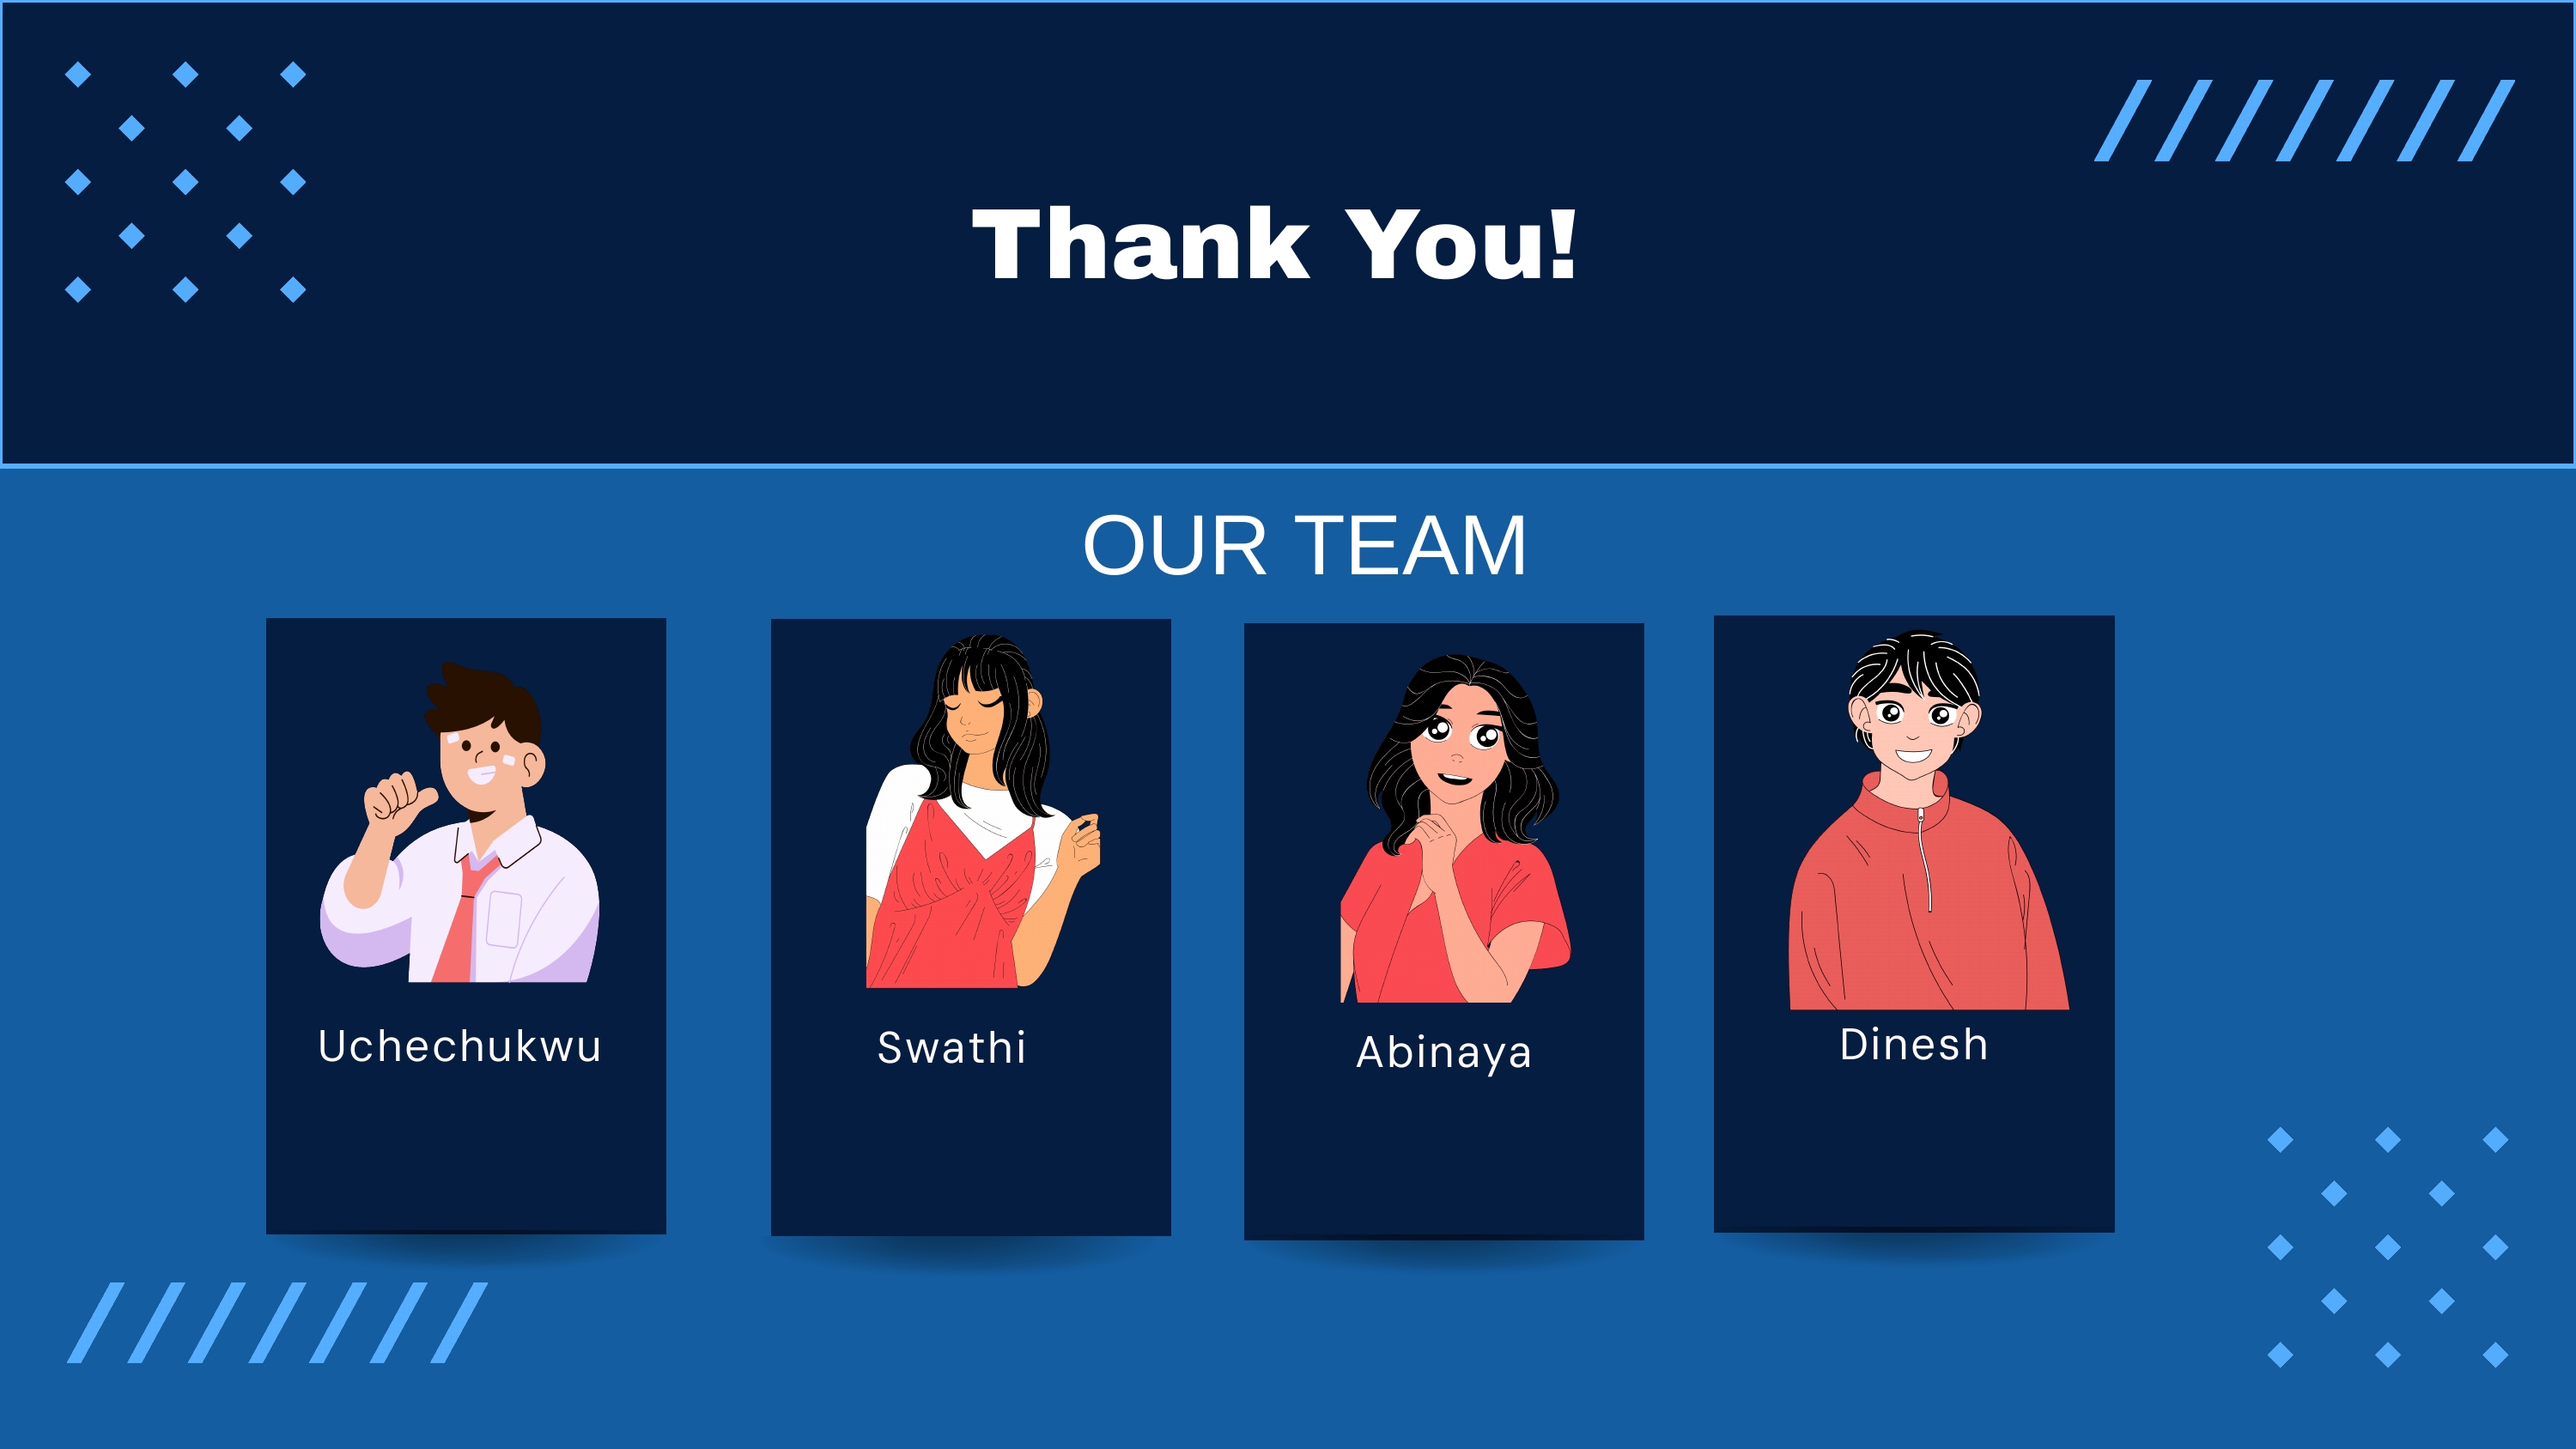

Thank You!
OUR TEAM

Dinesh
Uchechukwu
Swathi
Abinaya